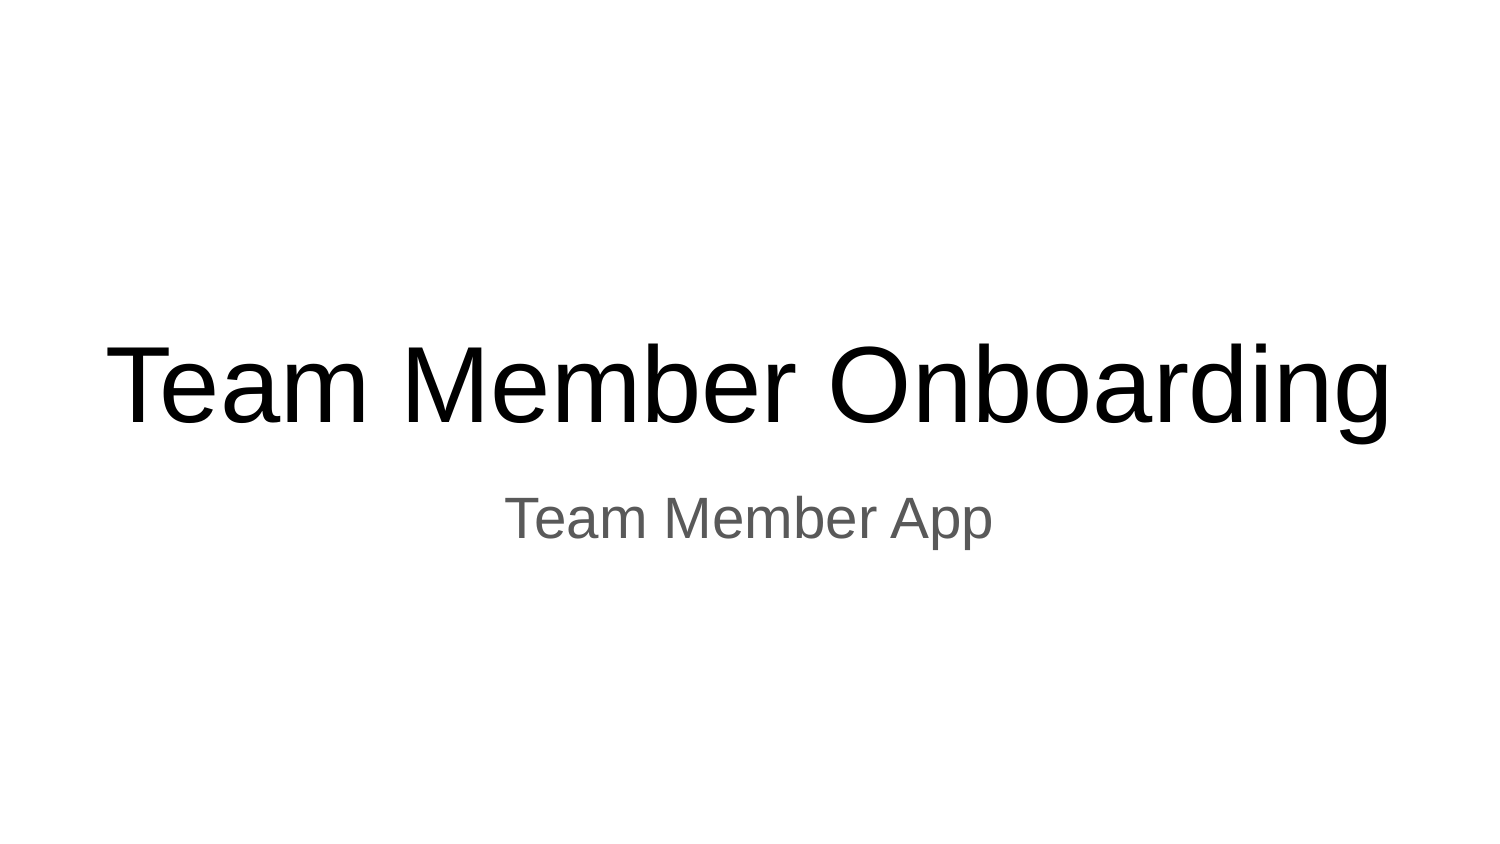

# Team Member Onboarding
Team Member App